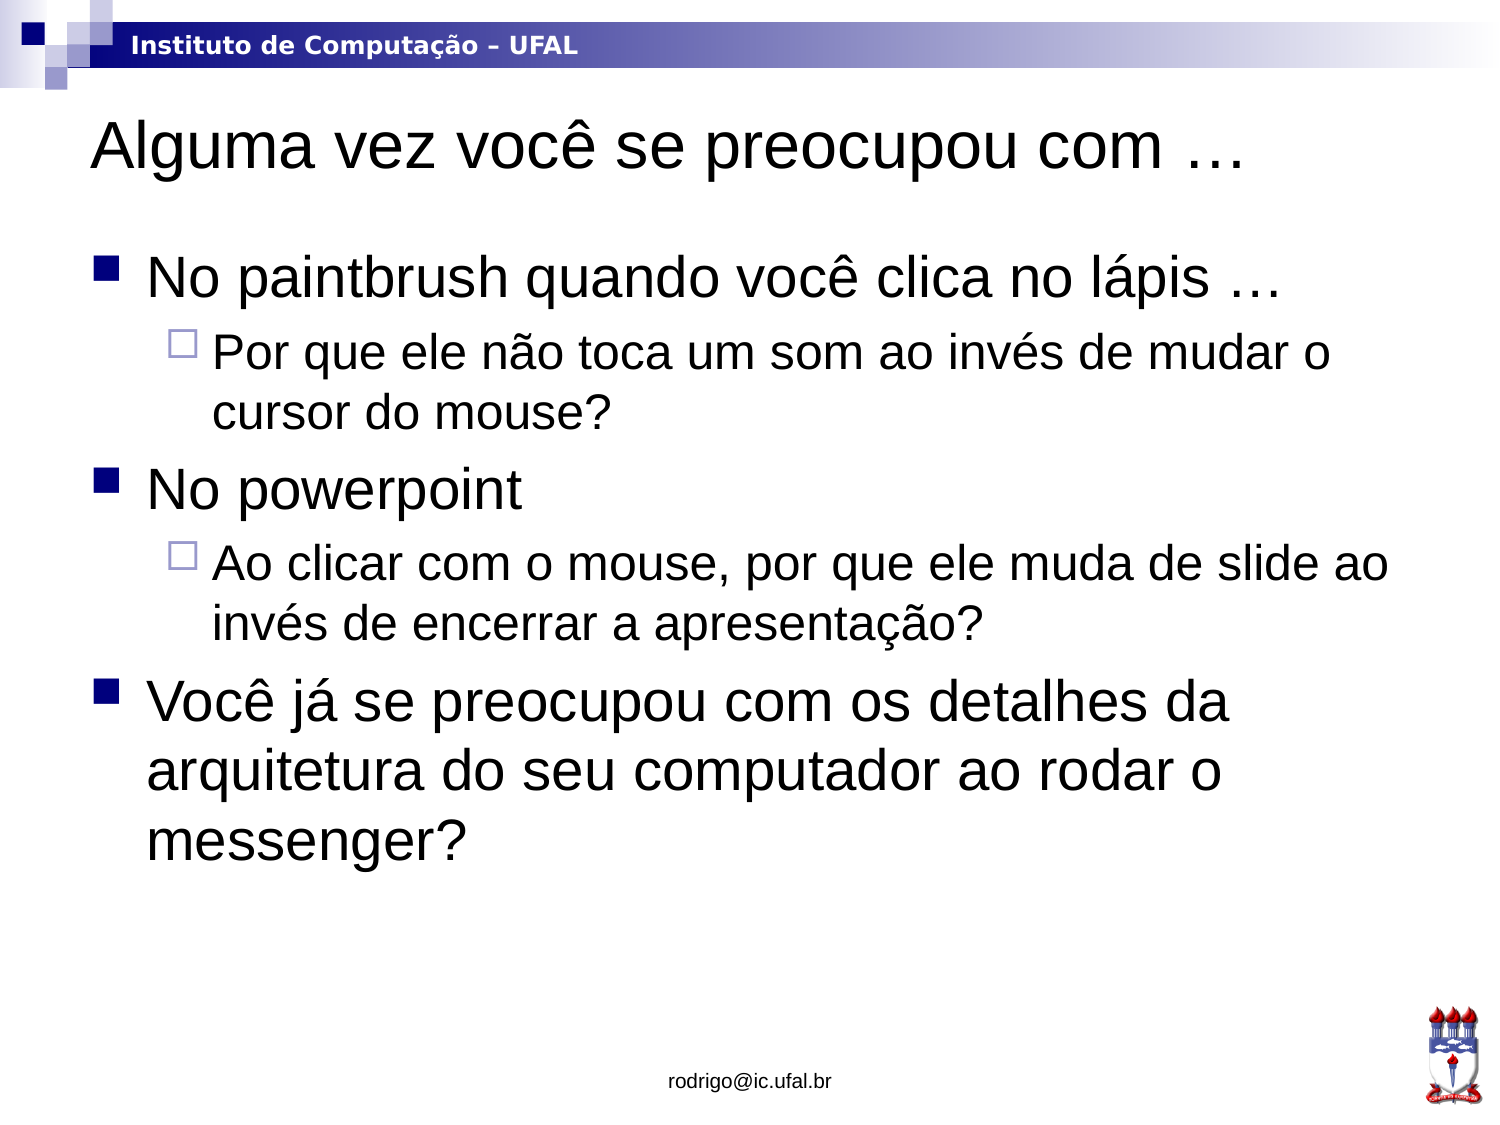

# Alguma vez você se preocupou com …
No paintbrush quando você clica no lápis …
Por que ele não toca um som ao invés de mudar o cursor do mouse?
No powerpoint
Ao clicar com o mouse, por que ele muda de slide ao invés de encerrar a apresentação?
Você já se preocupou com os detalhes da arquitetura do seu computador ao rodar o messenger?

rodrigo@ic.ufal.br